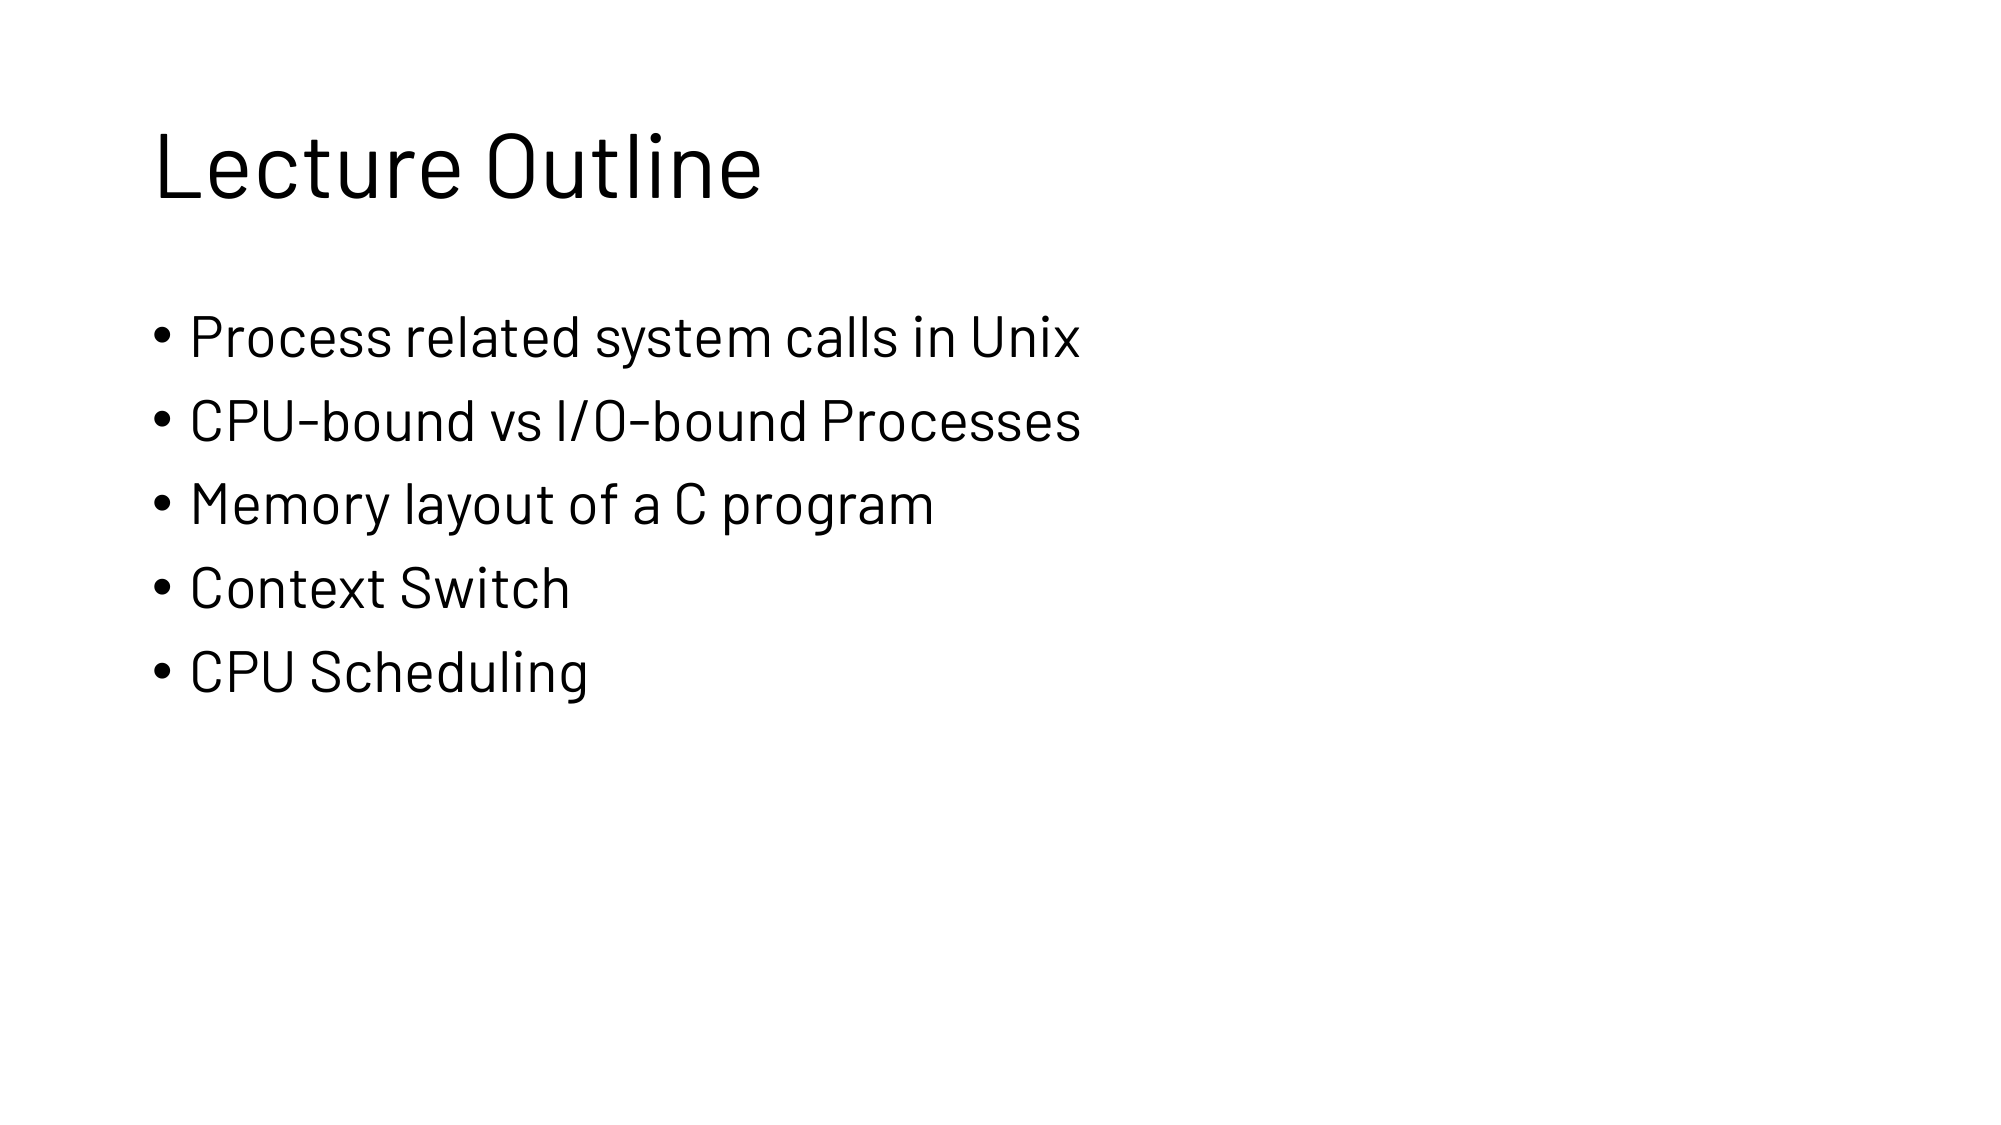

# Lecture Outline
Process related system calls in Unix
CPU-bound vs I/O-bound Processes
Memory layout of a C program
Context Switch
CPU Scheduling